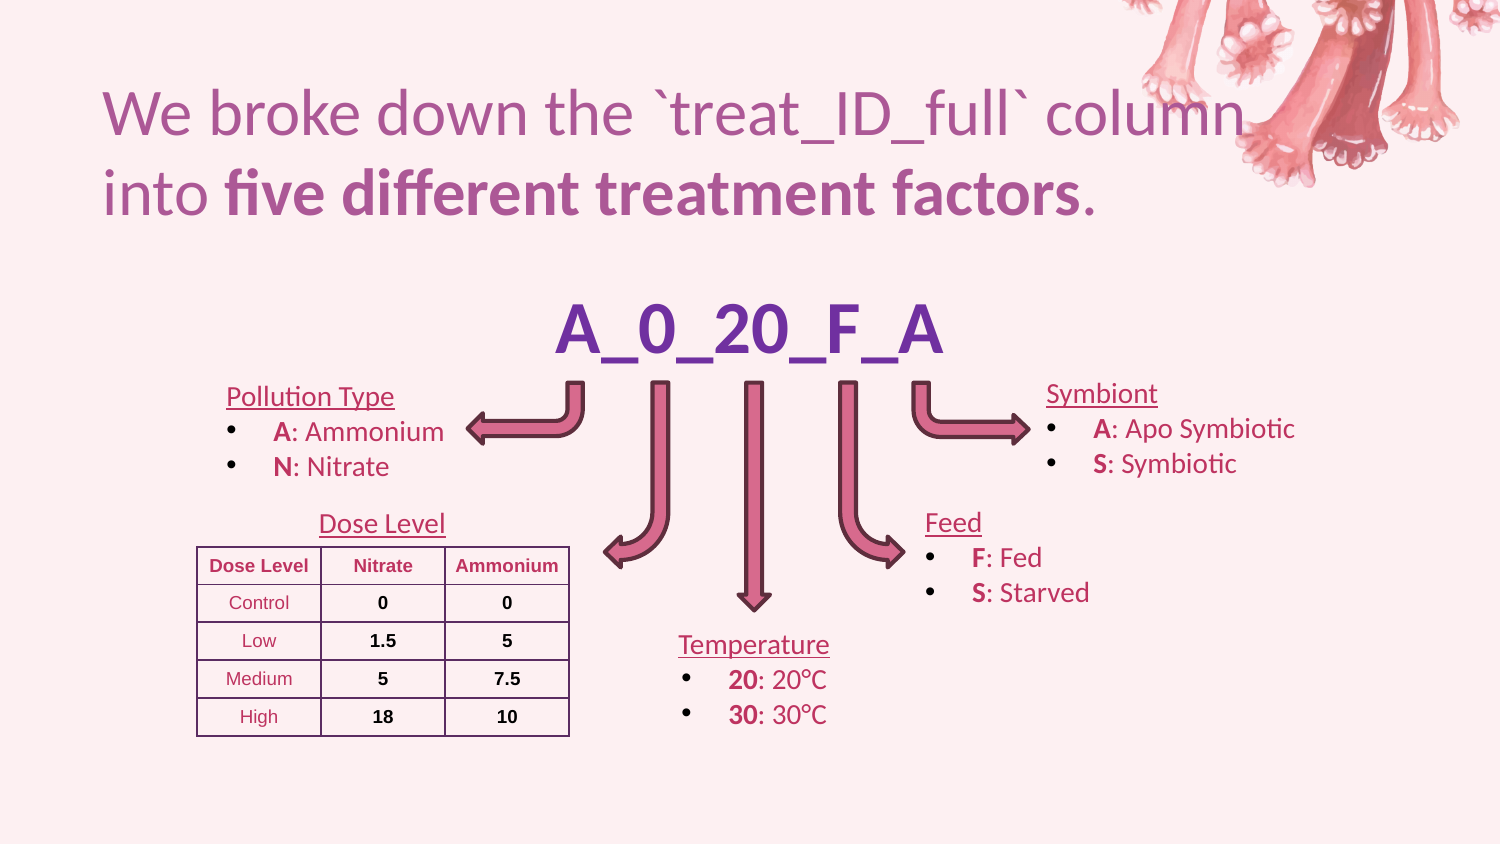

We broke down the `treat_ID_full` column
into five different treatment factors.

A_0_20_F_A
Symbiont
A: Apo Symbiotic
S: Symbiotic
Pollution Type
A: Ammonium
N: Nitrate

Feed
F: Fed
S: Starved
Dose Level
| Dose Level | Nitrate | Ammonium |
| --- | --- | --- |
| Control | 0 | 0 |
| Low | 1.5 | 5 |
| Medium | 5 | 7.5 |
| High | 18 | 10 |
Temperature
20: 20°C
30: 30°C